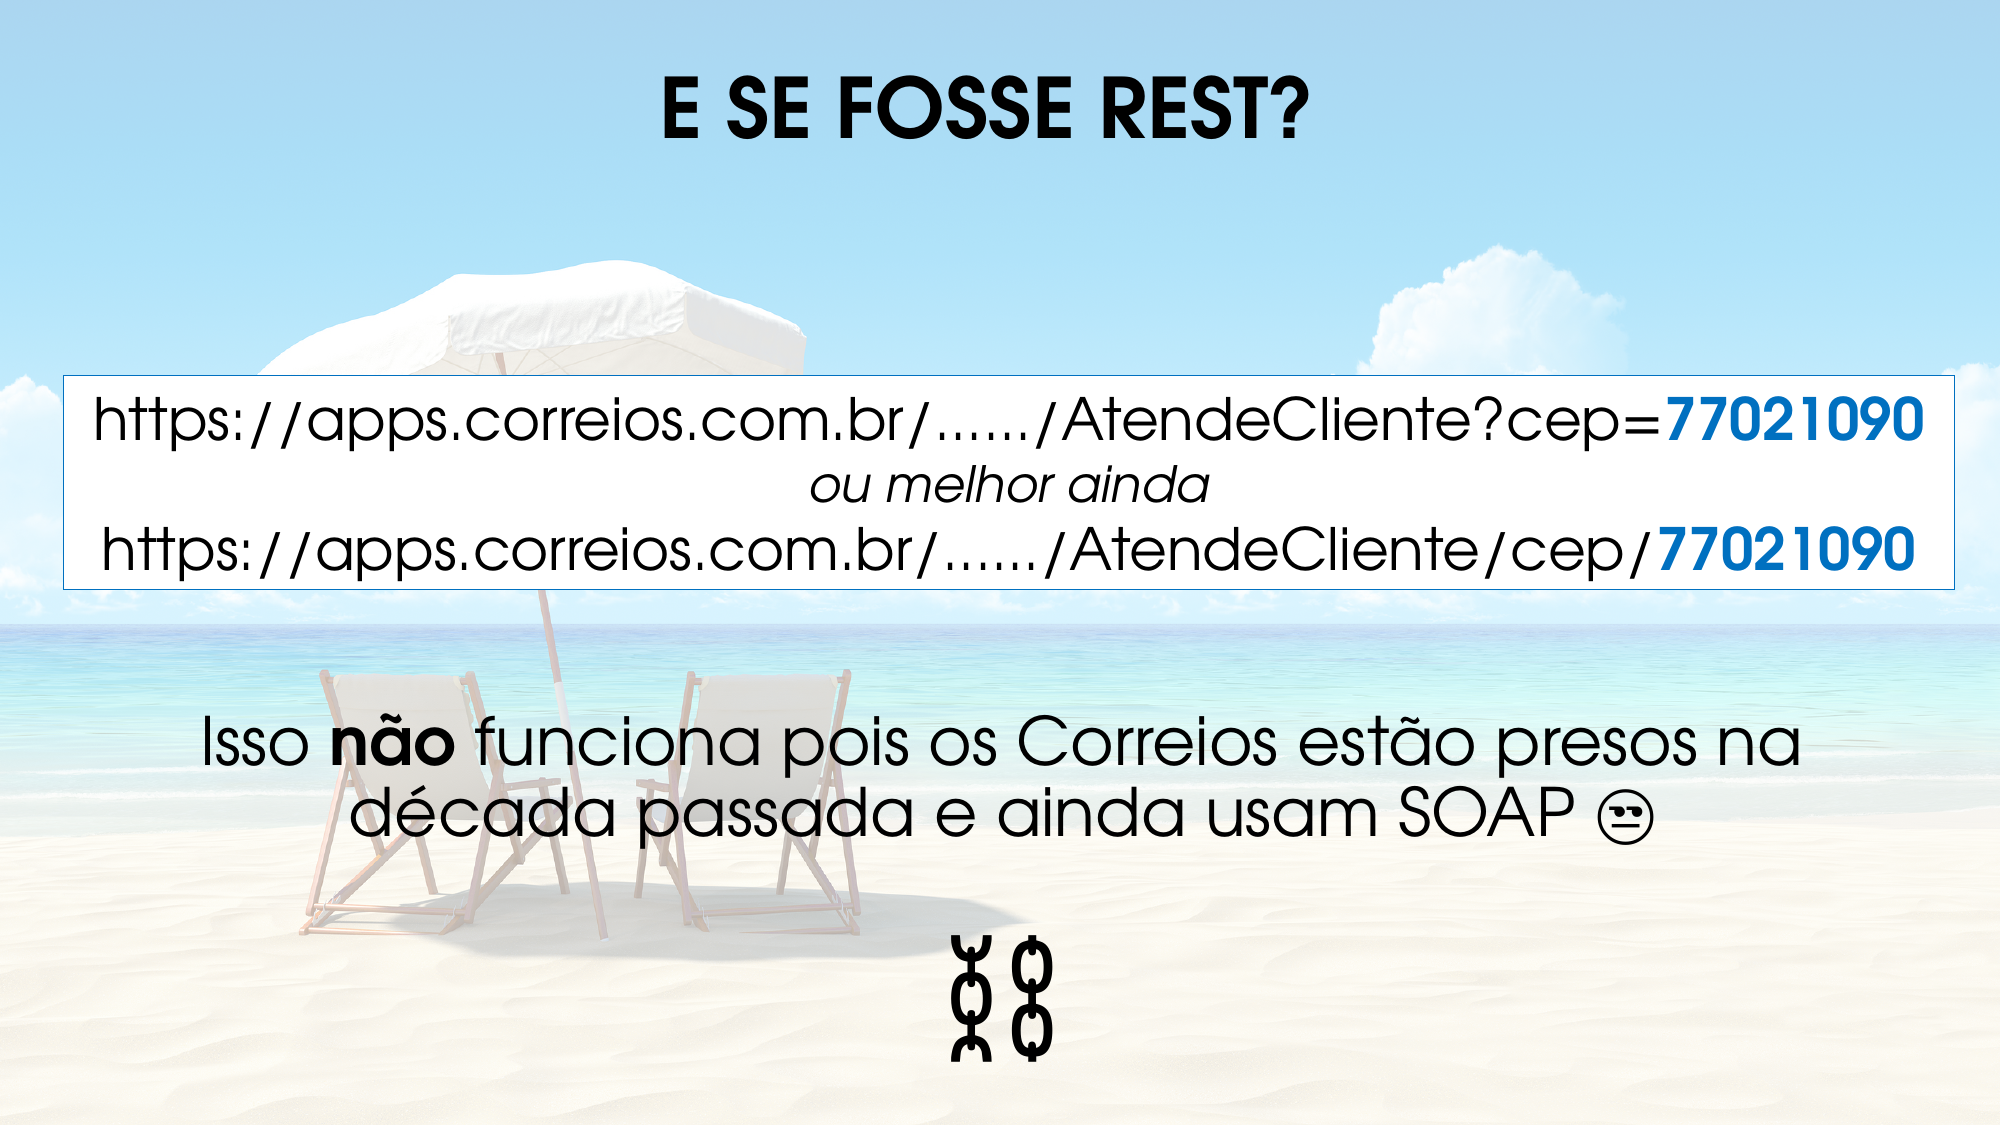

# E Se fosse rest?
26
https://apps.correios.com.br/....../AtendeCliente?cep=77021090
ou melhor ainda
https://apps.correios.com.br/....../AtendeCliente/cep/77021090
Isso não funciona pois os Correios estão presos na década passada e ainda usam SOAP 😒

⛓